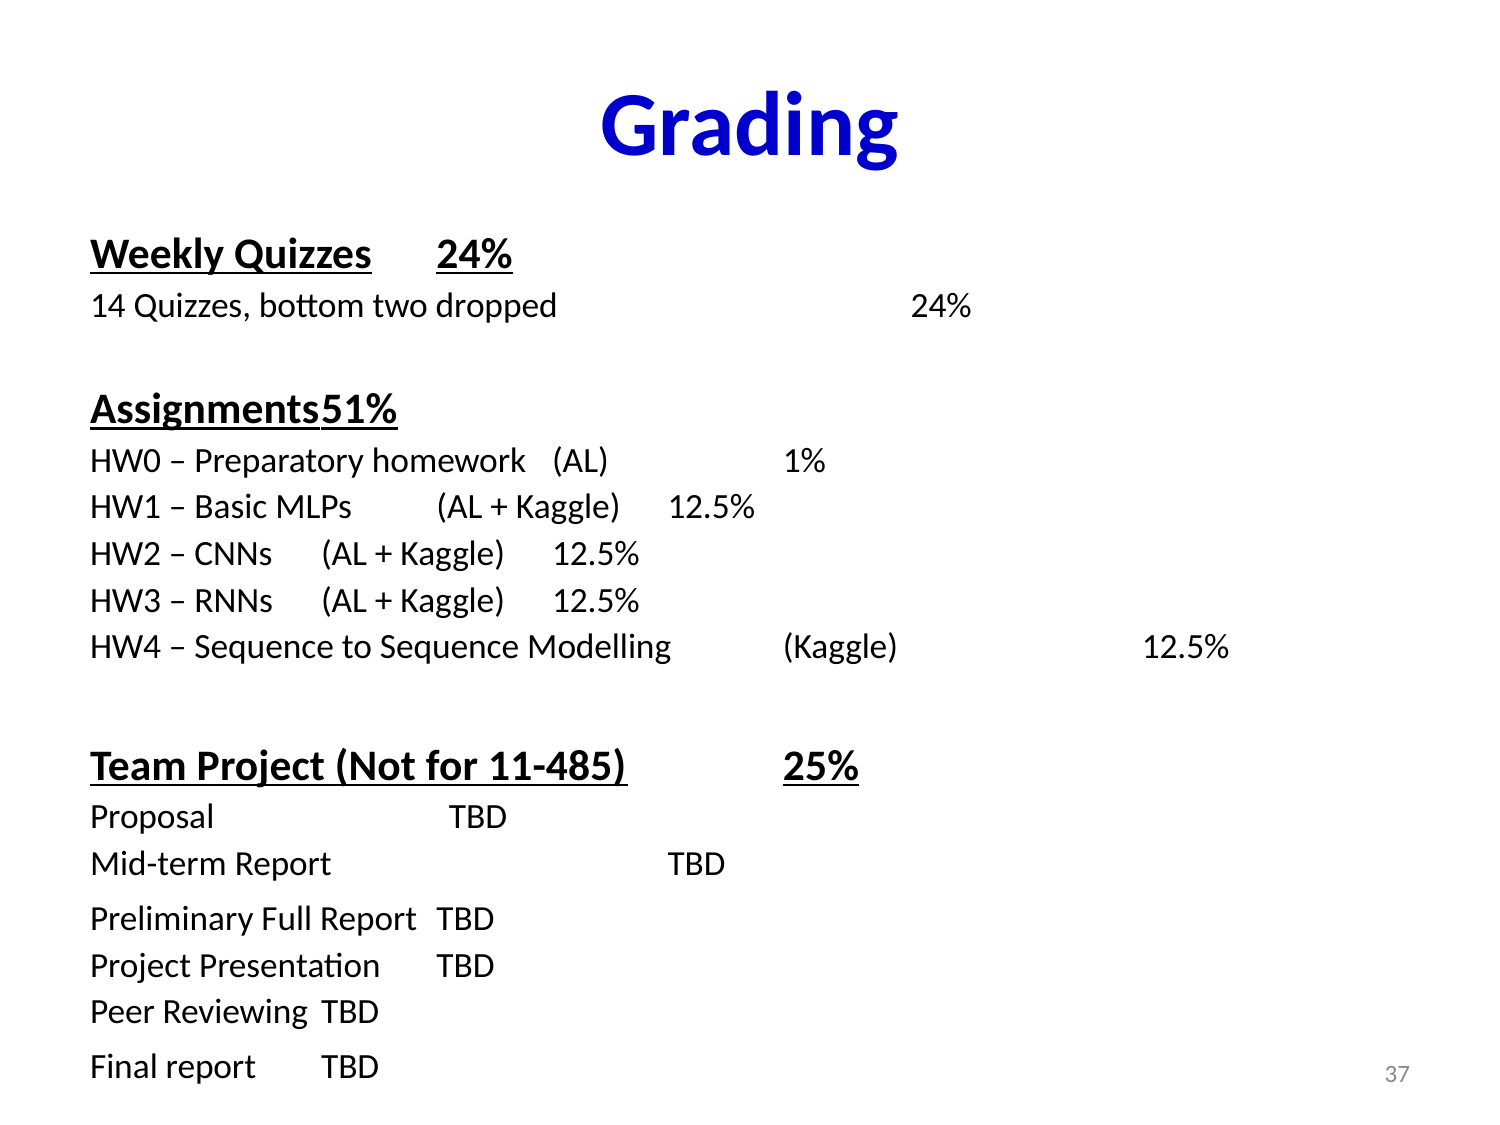

# Grading
Weekly Quizzes						24%
14 Quizzes, bottom two dropped				                24%
Assignments							51%
HW0 – Preparatory homework			(AL)		1%
HW1 – Basic MLPs				(AL + Kaggle)	12.5%
HW2 – CNNs					(AL + Kaggle)	12.5%
HW3 – RNNs					(AL + Kaggle)	12.5%
HW4 – Sequence to Sequence Modelling         	(Kaggle) 	                12.5%
Team Project (Not for 11-485)				25%
Proposal							                TBD
Mid-term Report					                    	TBD
Preliminary Full Report						TBD
Project Presentation						TBD
Peer Reviewing							TBD
Final report							TBD
37